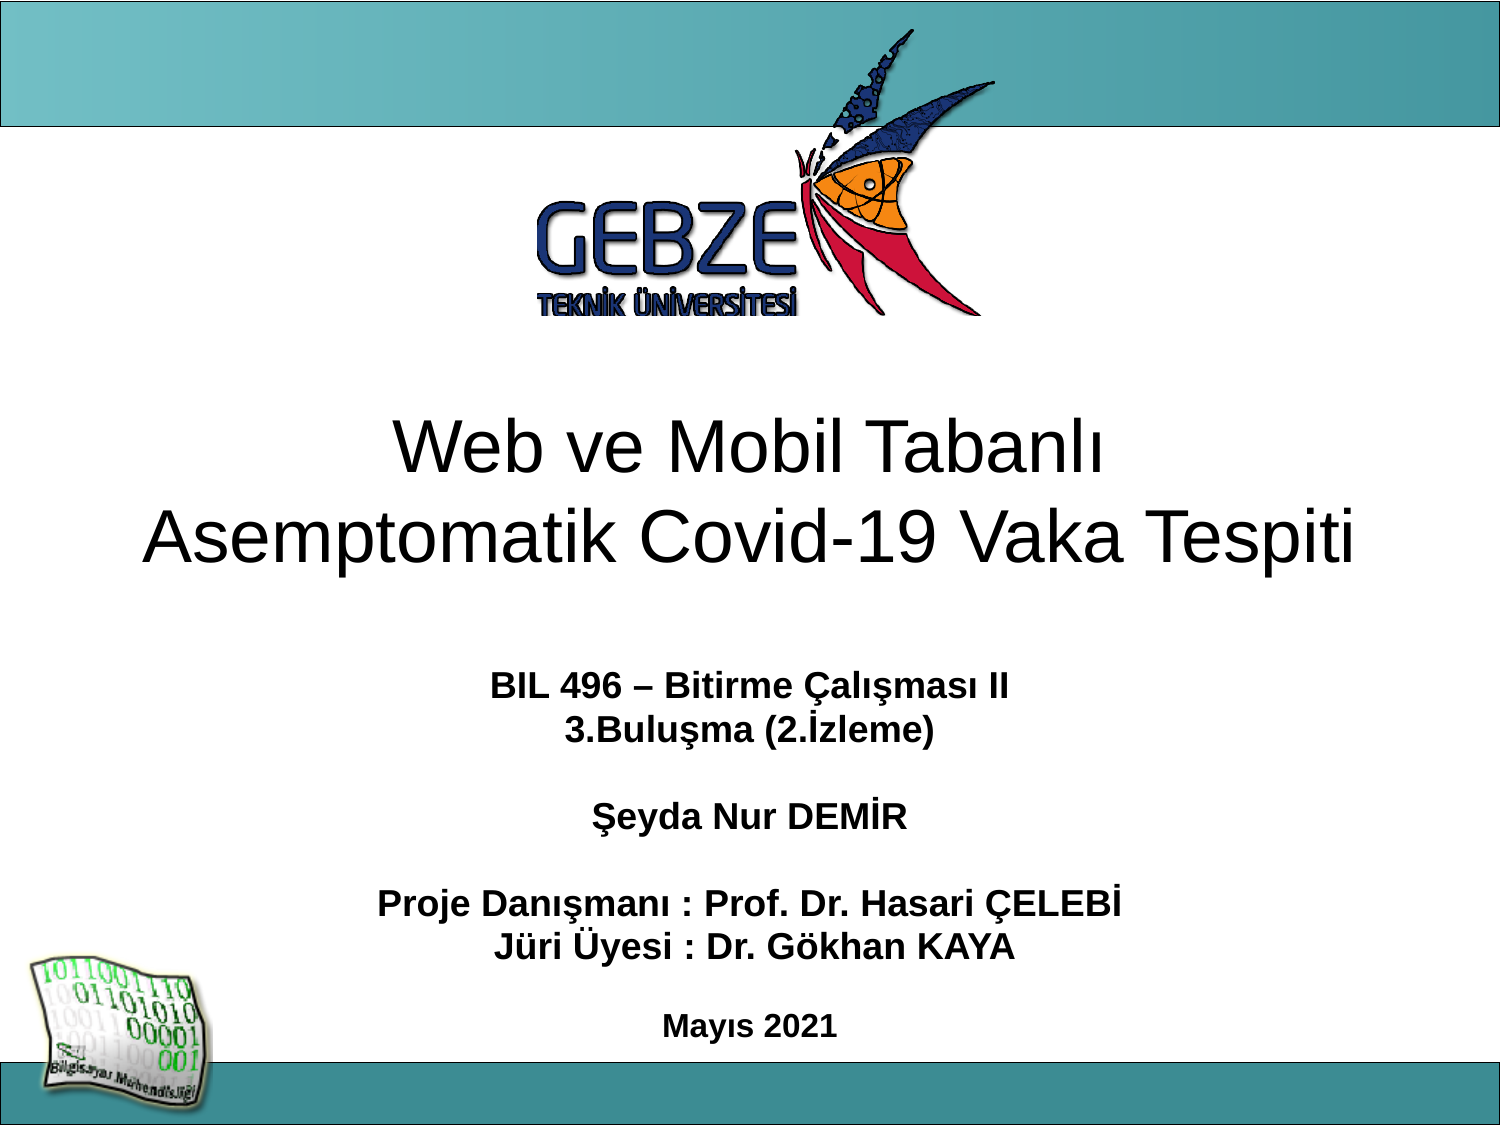

# Web ve Mobil Tabanlı Asemptomatik Covid-19 Vaka Tespiti
BIL 496 – Bitirme Çalışması II
3.Buluşma (2.İzleme)

Şeyda Nur DEMİR

Proje Danışmanı : Prof. Dr. Hasari ÇELEBİ
 Jüri Üyesi : Dr. Gökhan KAYA

Mayıs 2021